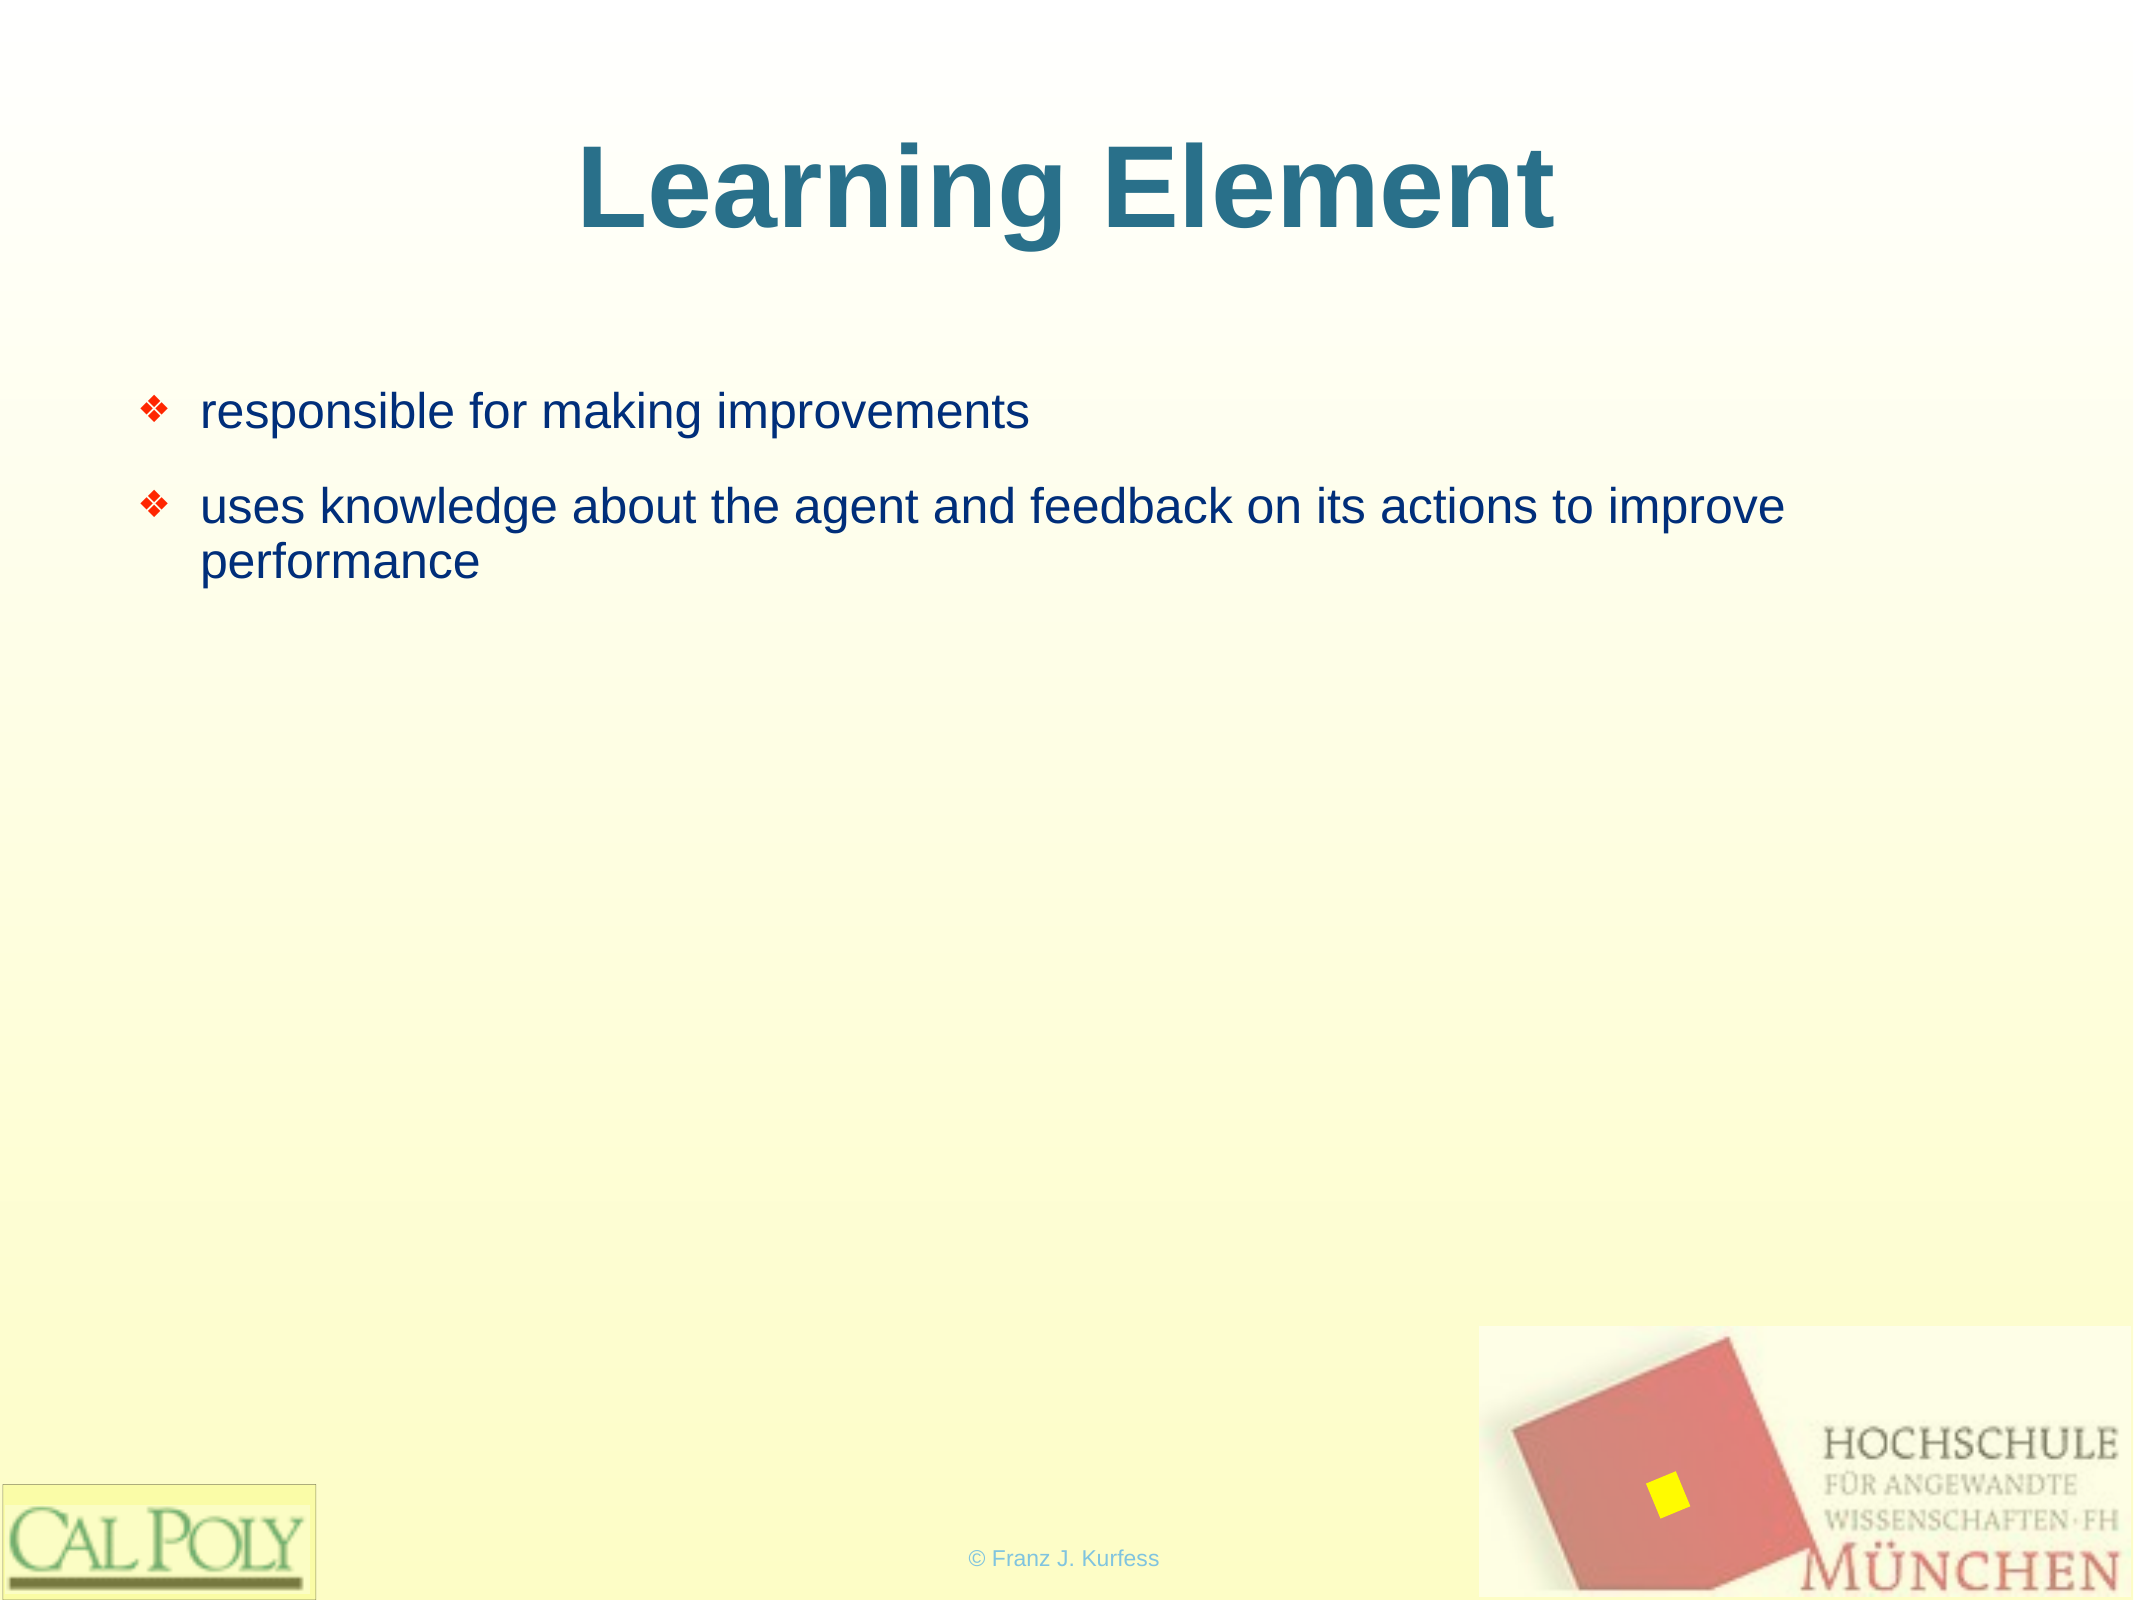

# Learning Element
responsible for making improvements
uses knowledge about the agent and feedback on its actions to improve performance
15